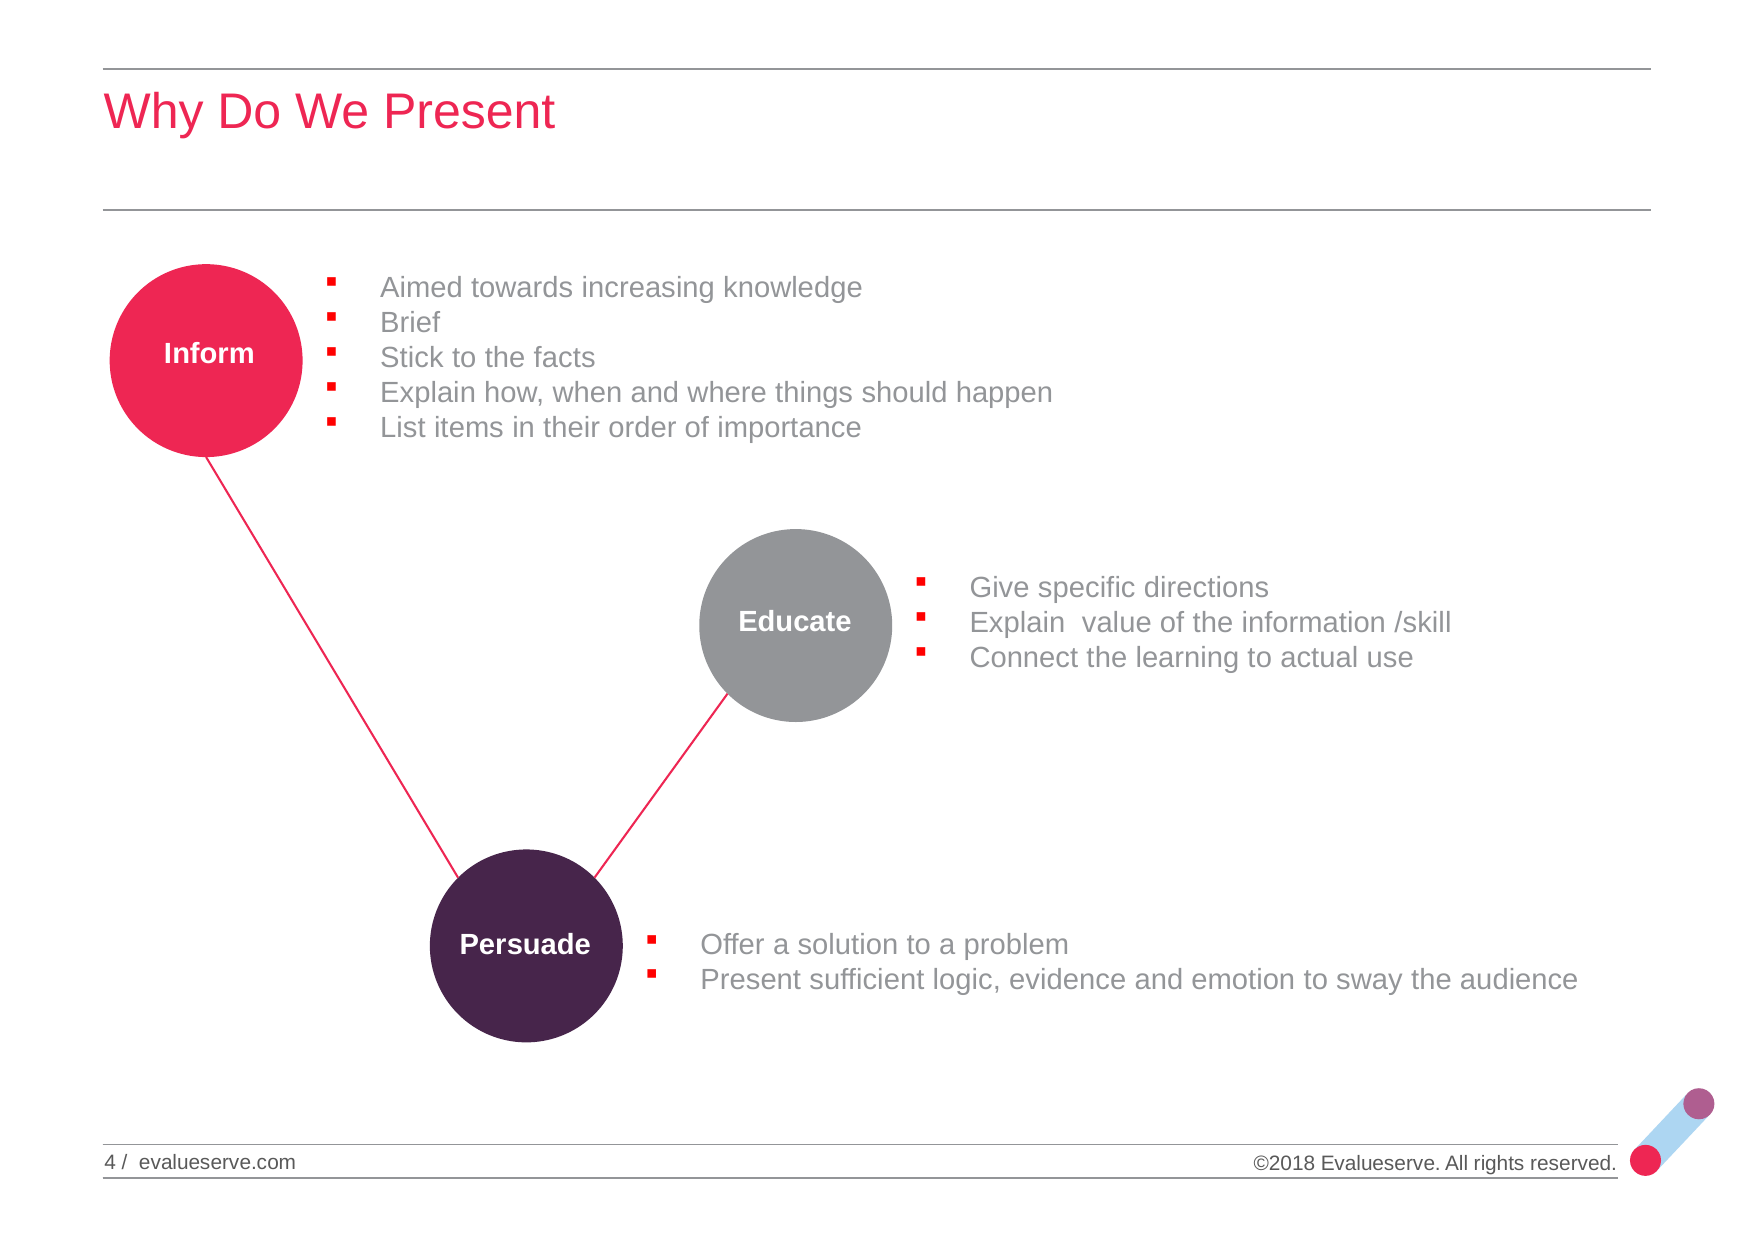

# Why Do We Present

Inform
 Aimed towards increasing knowledge
 Brief
 Stick to the facts
 Explain how, when and where things should happen
 List items in their order of importance

Educate
 Give specific directions
 Explain  value of the information /skill
 Connect the learning to actual use

Persuade
 Offer a solution to a problem
 Present sufficient logic, evidence and emotion to sway the audience
4 /  evalueserve.com
©2018 Evalueserve. All rights reserved.